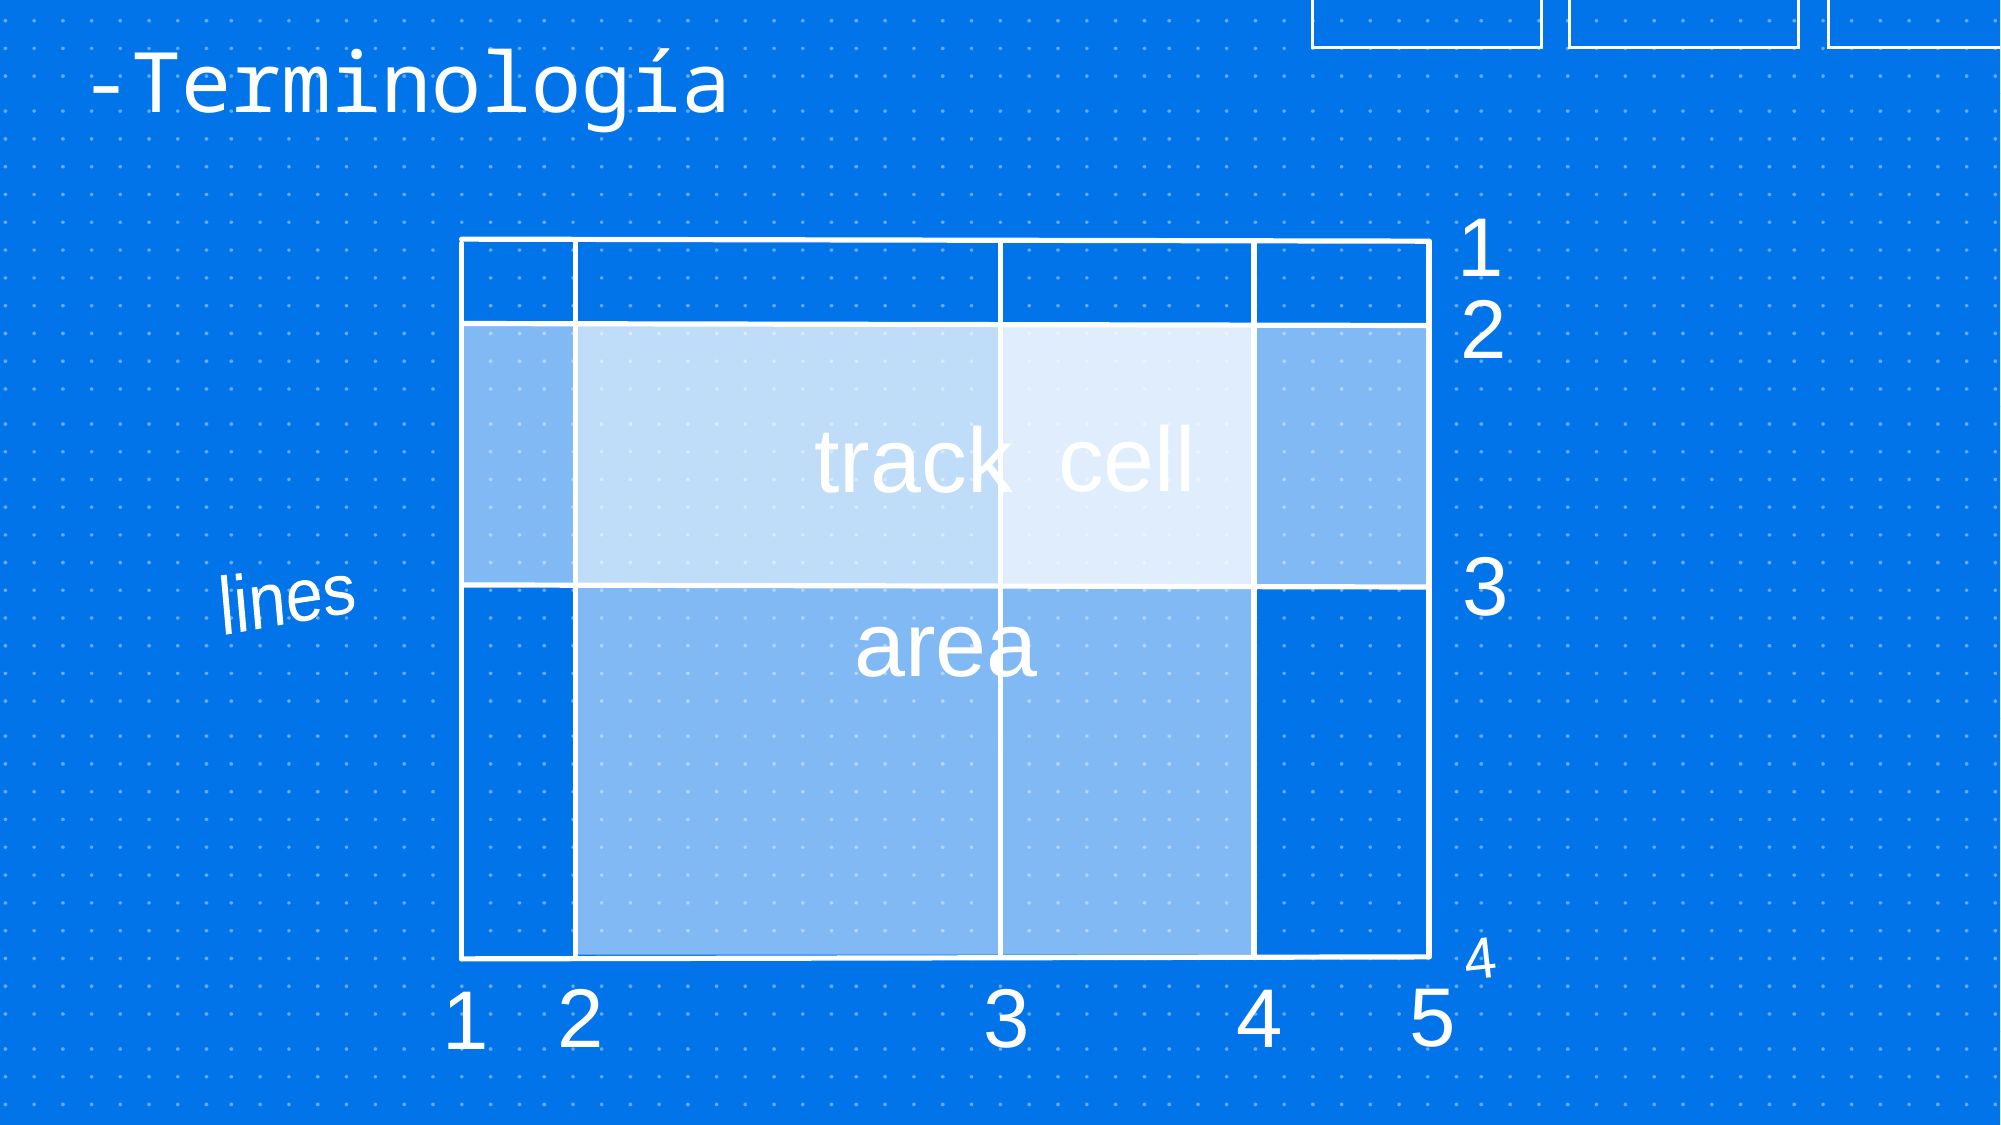

-Terminología
1
2
3
4
5
1
2
cell
area
track
3
lines
4